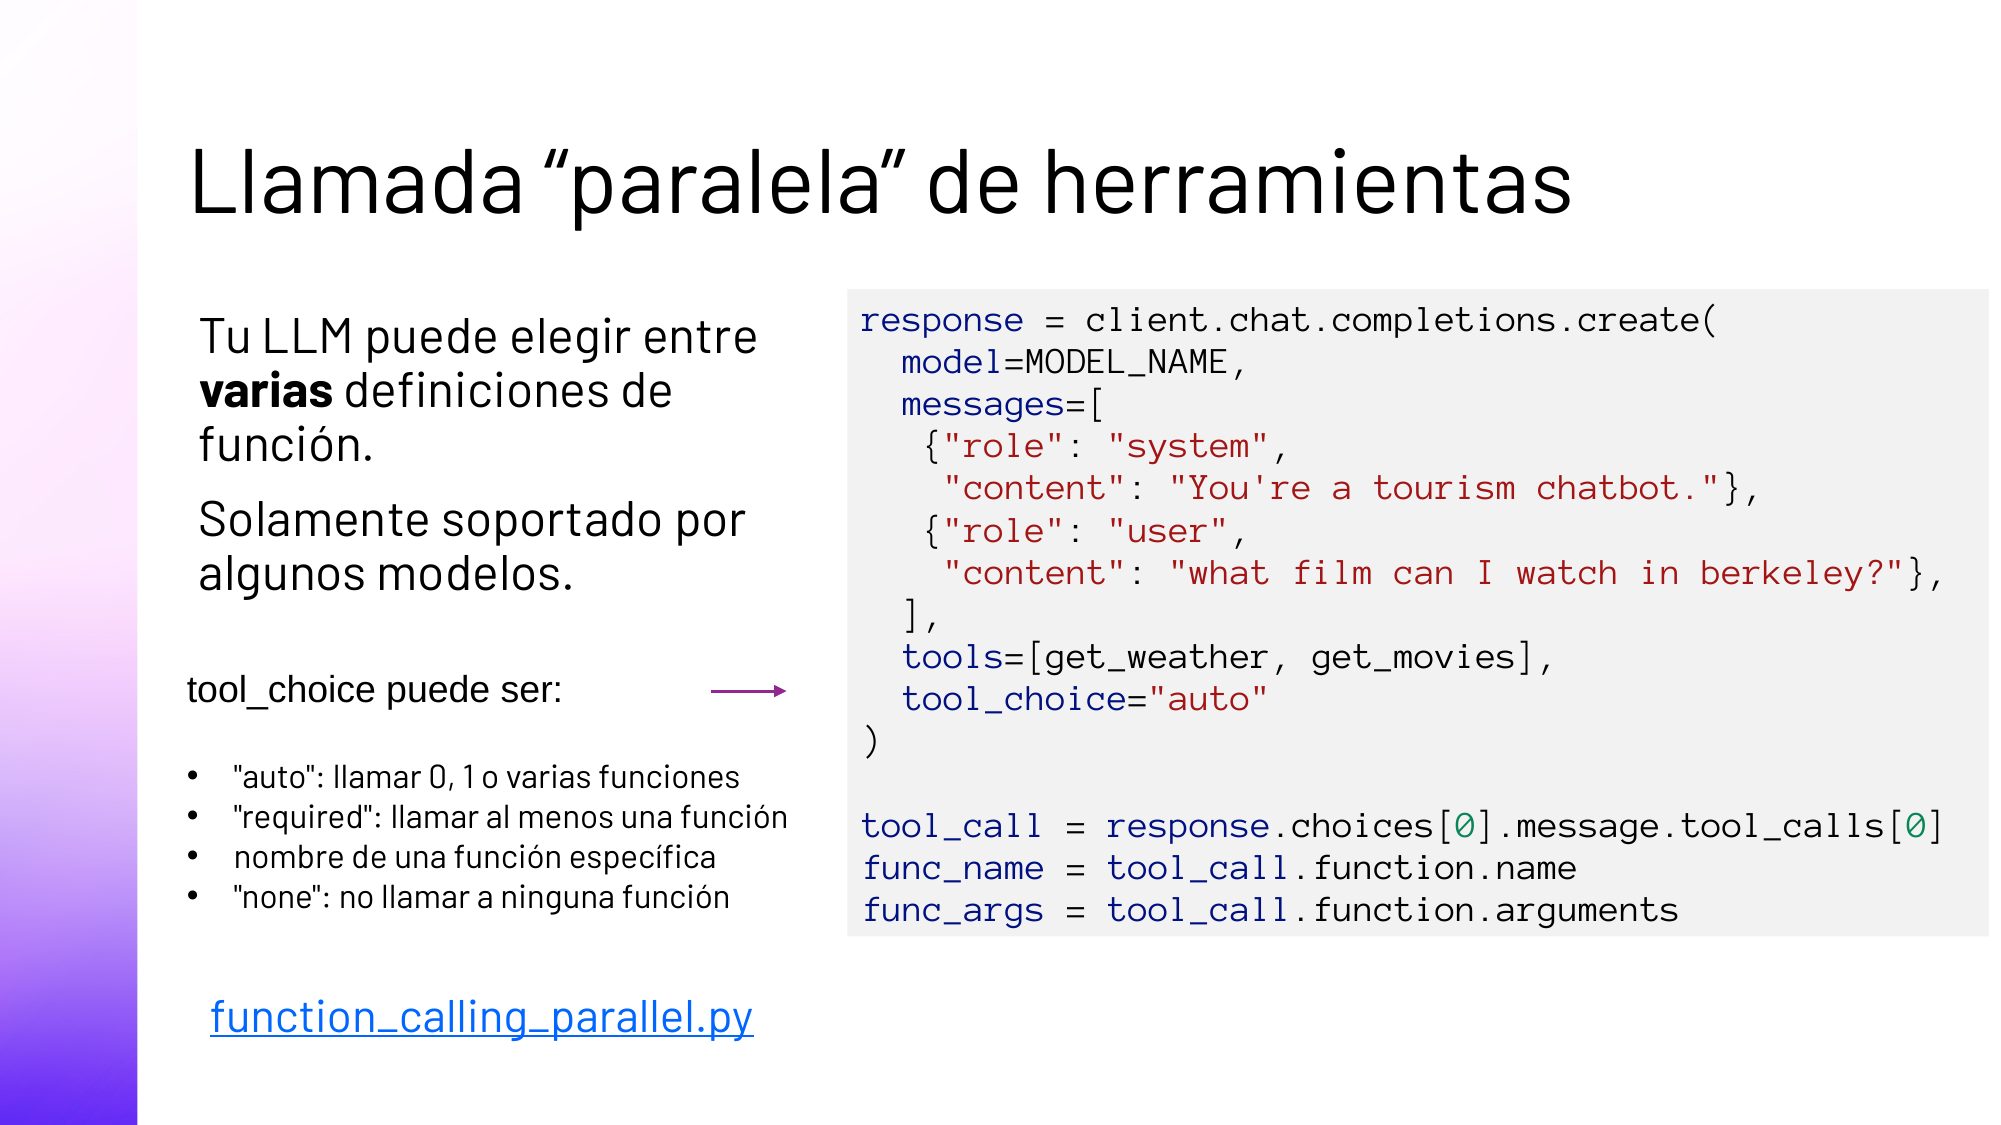

# Llamada “paralela” de herramientas
response = client.chat.completions.create(
  model=MODEL_NAME,
  messages=[
   {"role": "system",
    "content": "You're a tourism chatbot."},
   {"role": "user",
    "content": "what film can I watch in berkeley?"},
  ],
  tools=[get_weather, get_movies],
  tool_choice="auto"
)
tool_call = response.choices[0].message.tool_calls[0]
func_name = tool_call.function.name
func_args = tool_call.function.arguments
Tu LLM puede elegir entre varias definiciones de función.
Solamente soportado por algunos modelos.
tool_choice puede ser:

"auto": llamar 0, 1 o varias funciones
"required": llamar al menos una función
nombre de una función específica
"none": no llamar a ninguna función
function_calling_parallel.py